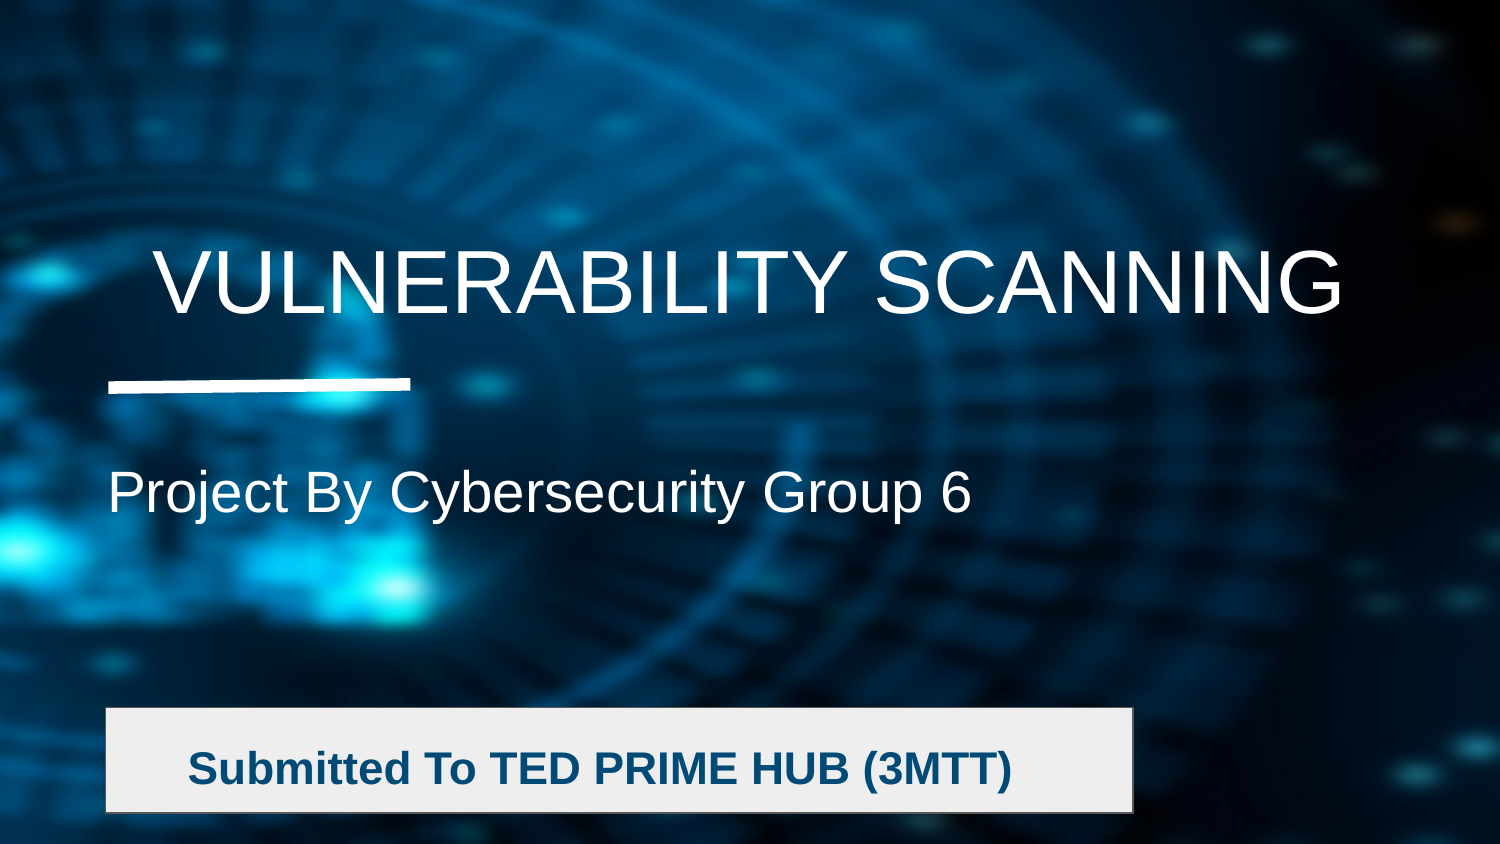

# VULNERABILITY SCANNING
Project By Cybersecurity Group 6

Submitted To TED PRIME HUB (3MTT)